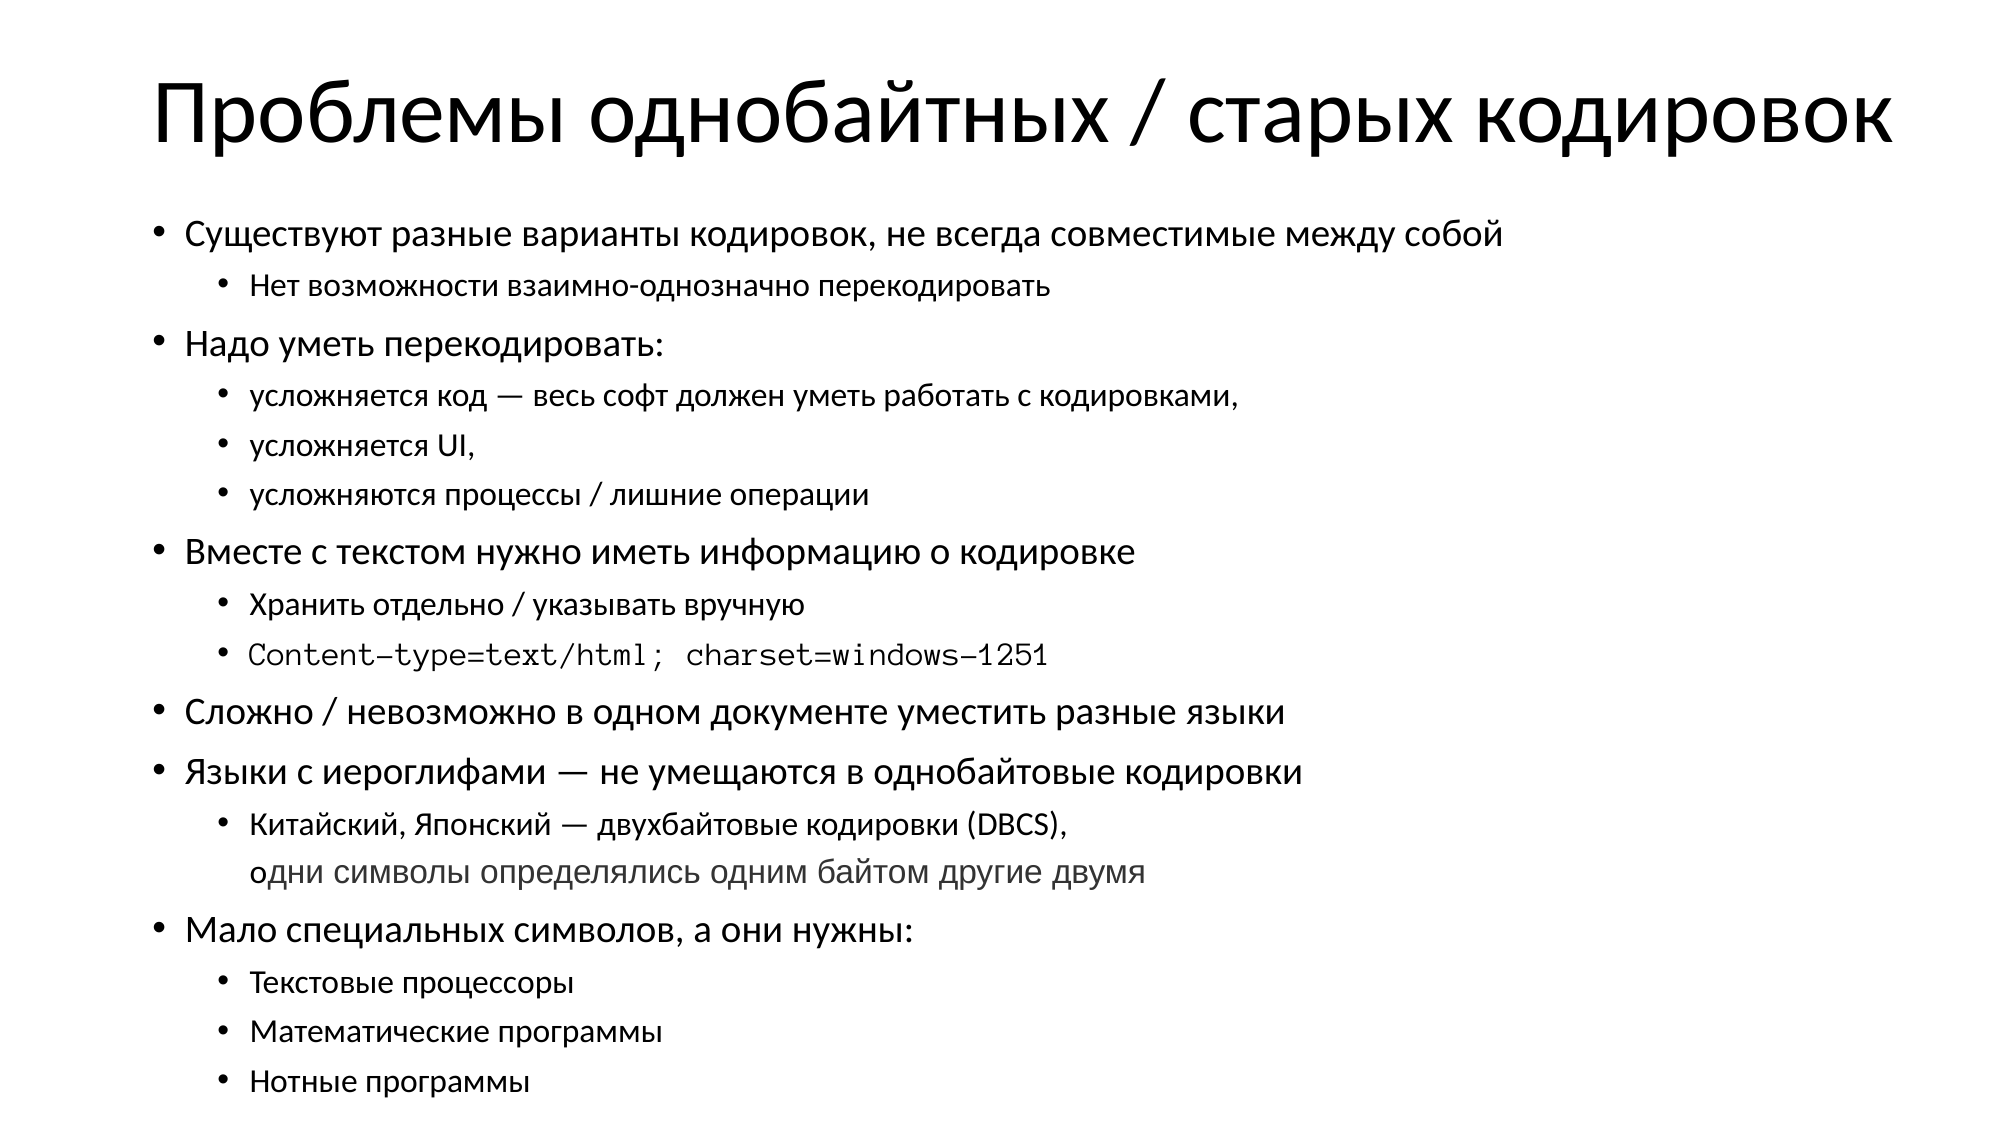

# Проблемы однобайтных / старых кодировок
Существуют разные варианты кодировок, не всегда совместимые между собой
Нет возможности взаимно-однозначно перекодировать
Надо уметь перекодировать:
усложняется код — весь софт должен уметь работать с кодировками,
усложняется UI,
усложняются процессы / лишние операции
Вместе с текстом нужно иметь информацию о кодировке
Хранить отдельно / указывать вручную
Content-type=text/html; charset=windows-1251
Сложно / невозможно в одном документе уместить разные языки
Языки с иероглифами — не умещаются в однобайтовые кодировки
Китайский, Японский — двухбайтовые кодировки (DBCS),
одни символы определялись одним байтом другие двумя
Мало специальных символов, а они нужны:
Текстовые процессоры
Математические программы
Нотные программы